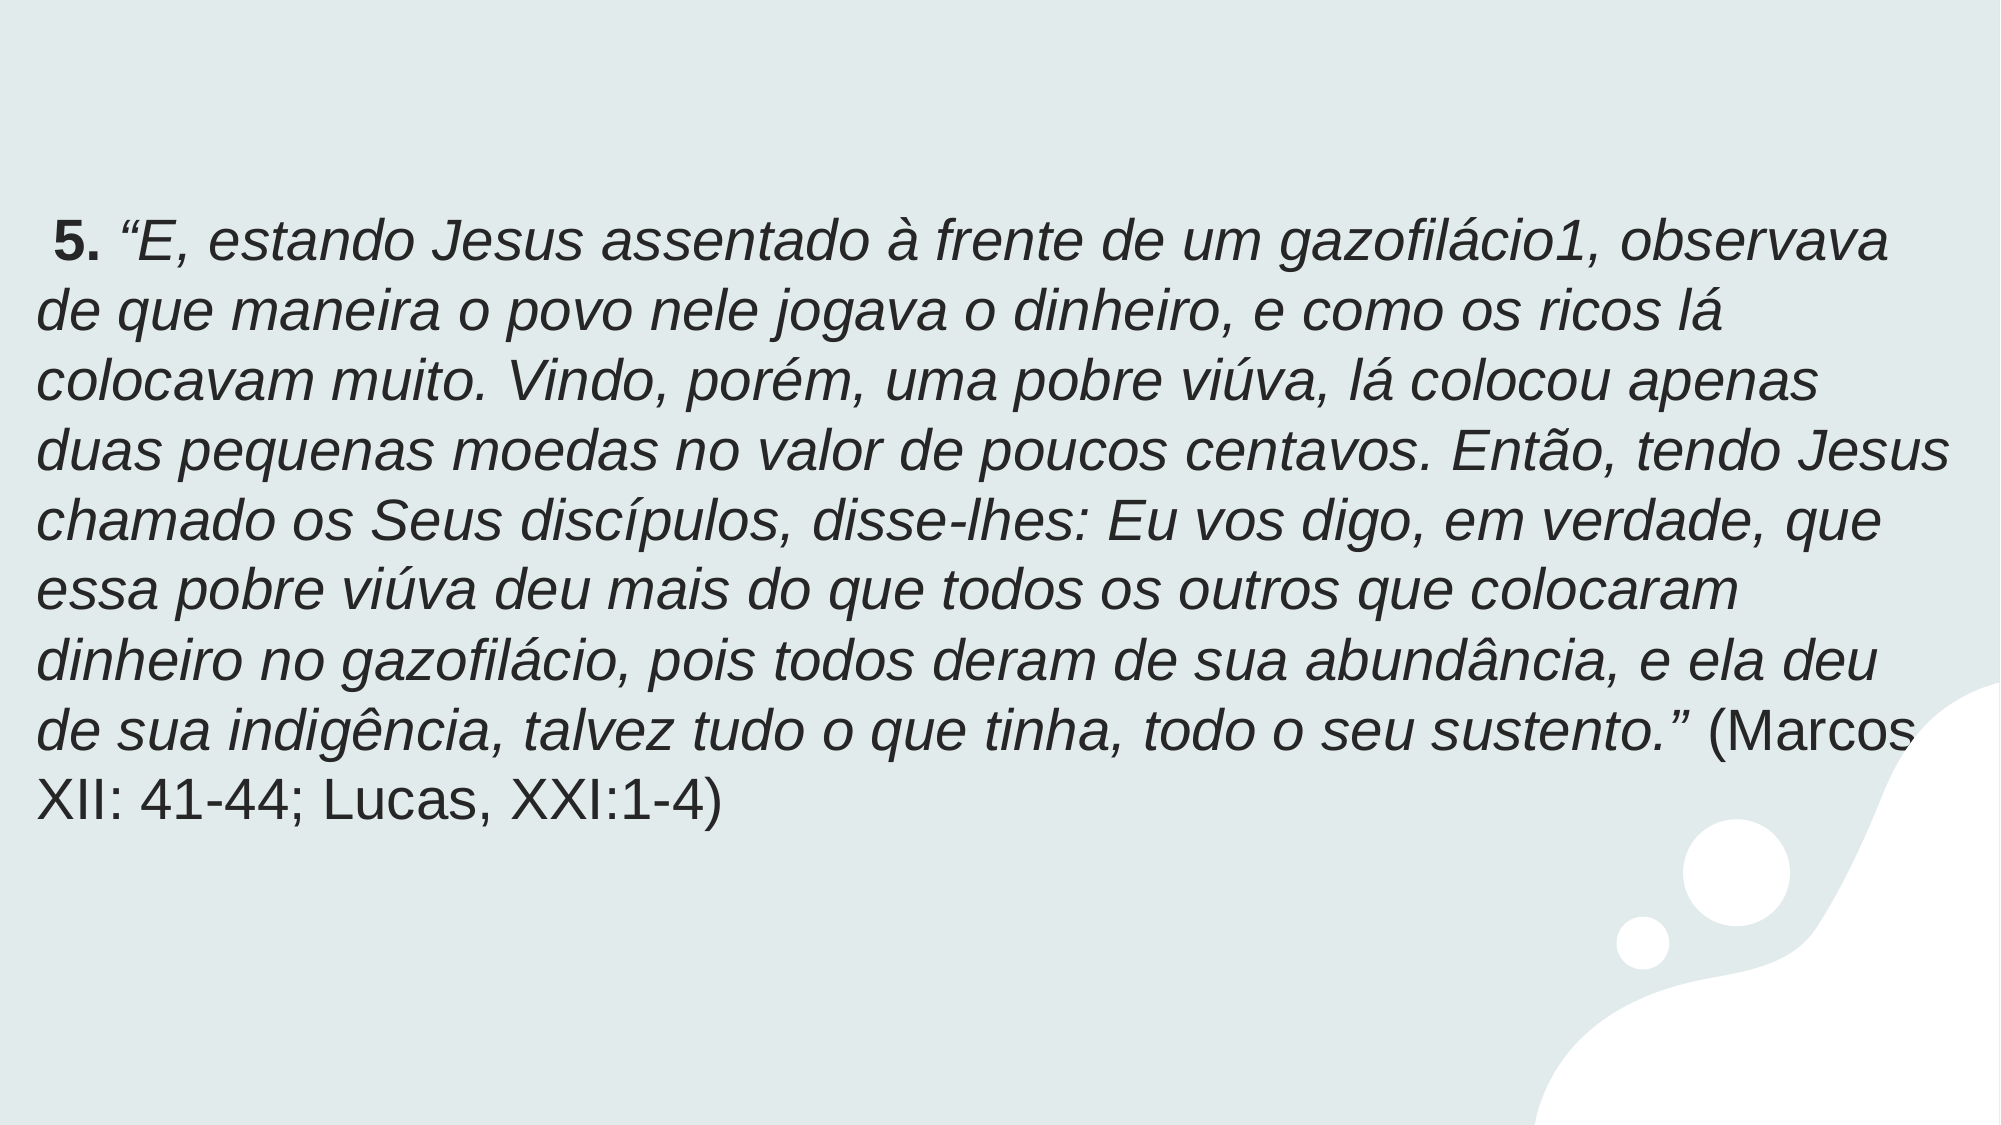

# 5. “E, estando Jesus assentado à frente de um gazofilácio1, observava de que maneira o povo nele jogava o dinheiro, e como os ricos lá colocavam muito. Vindo, porém, uma pobre viúva, lá colocou apenas duas pequenas moedas no valor de poucos centavos. Então, tendo Jesus chamado os Seus discípulos, disse-lhes: Eu vos digo, em verdade, que essa pobre viúva deu mais do que todos os outros que colocaram dinheiro no gazofilácio, pois todos deram de sua abundância, e ela deu de sua indigência, talvez tudo o que tinha, todo o seu sustento.” (Marcos, XII: 41-44; Lucas, XXI:1-4)